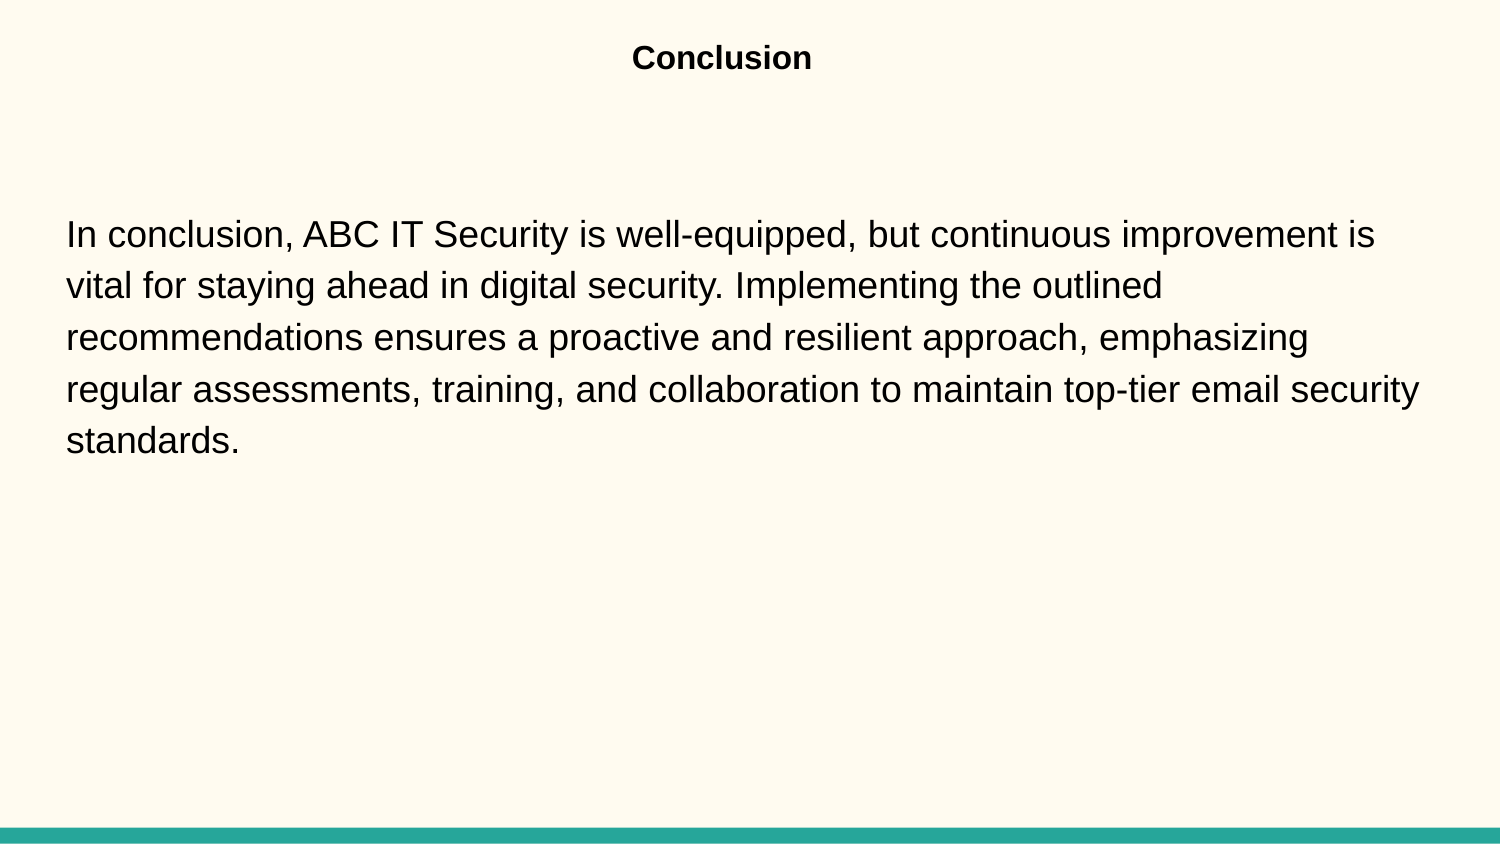

# Conclusion
In conclusion, ABC IT Security is well-equipped, but continuous improvement is vital for staying ahead in digital security. Implementing the outlined recommendations ensures a proactive and resilient approach, emphasizing regular assessments, training, and collaboration to maintain top-tier email security standards.